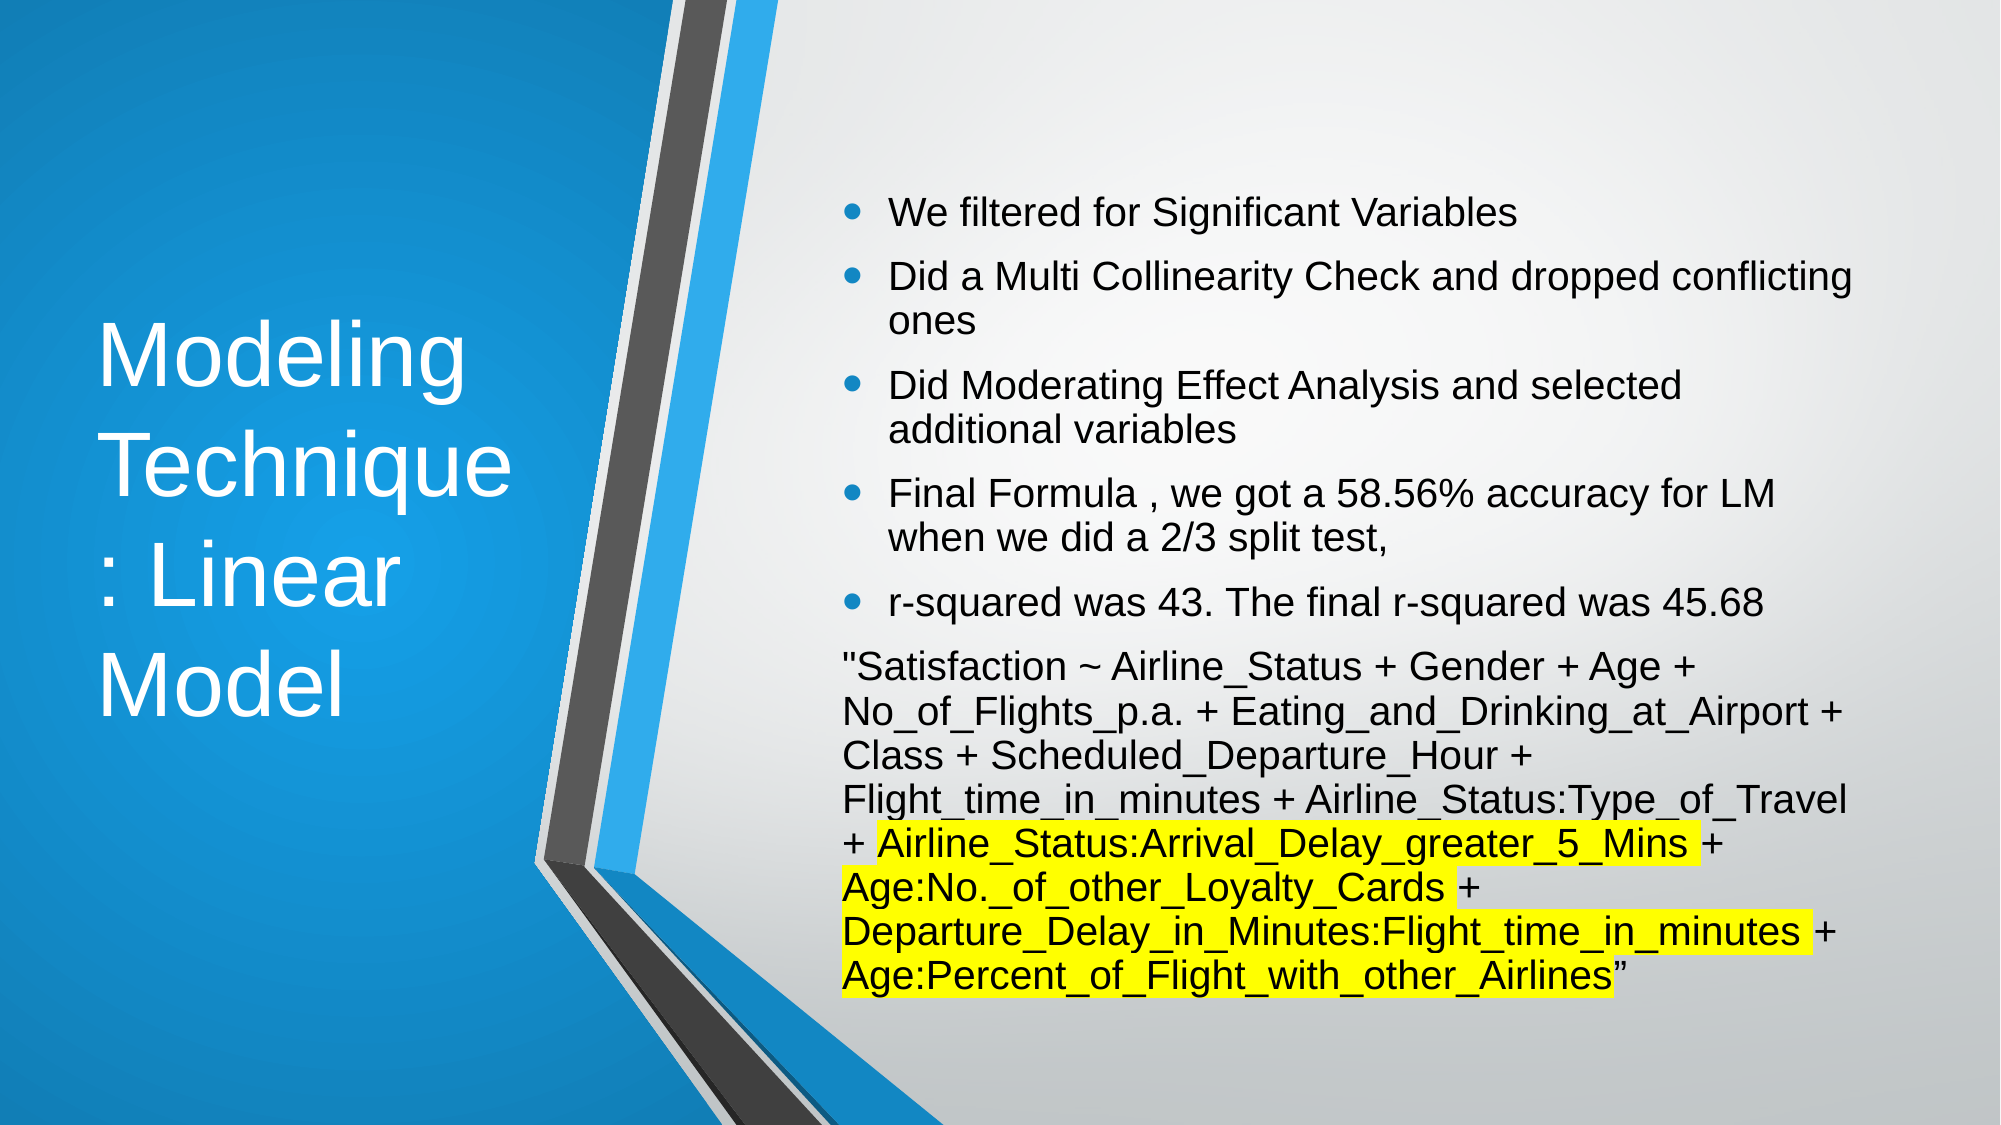

# Modeling Technique: Linear Model
We filtered for Significant Variables
Did a Multi Collinearity Check and dropped conflicting ones
Did Moderating Effect Analysis and selected additional variables
Final Formula , we got a 58.56% accuracy for LM when we did a 2/3 split test,
r-squared was 43. The final r-squared was 45.68
"Satisfaction ~ Airline_Status + Gender + Age + No_of_Flights_p.a. + Eating_and_Drinking_at_Airport + Class + Scheduled_Departure_Hour + Flight_time_in_minutes + Airline_Status:Type_of_Travel + Airline_Status:Arrival_Delay_greater_5_Mins + Age:No._of_other_Loyalty_Cards + Departure_Delay_in_Minutes:Flight_time_in_minutes + Age:Percent_of_Flight_with_other_Airlines”